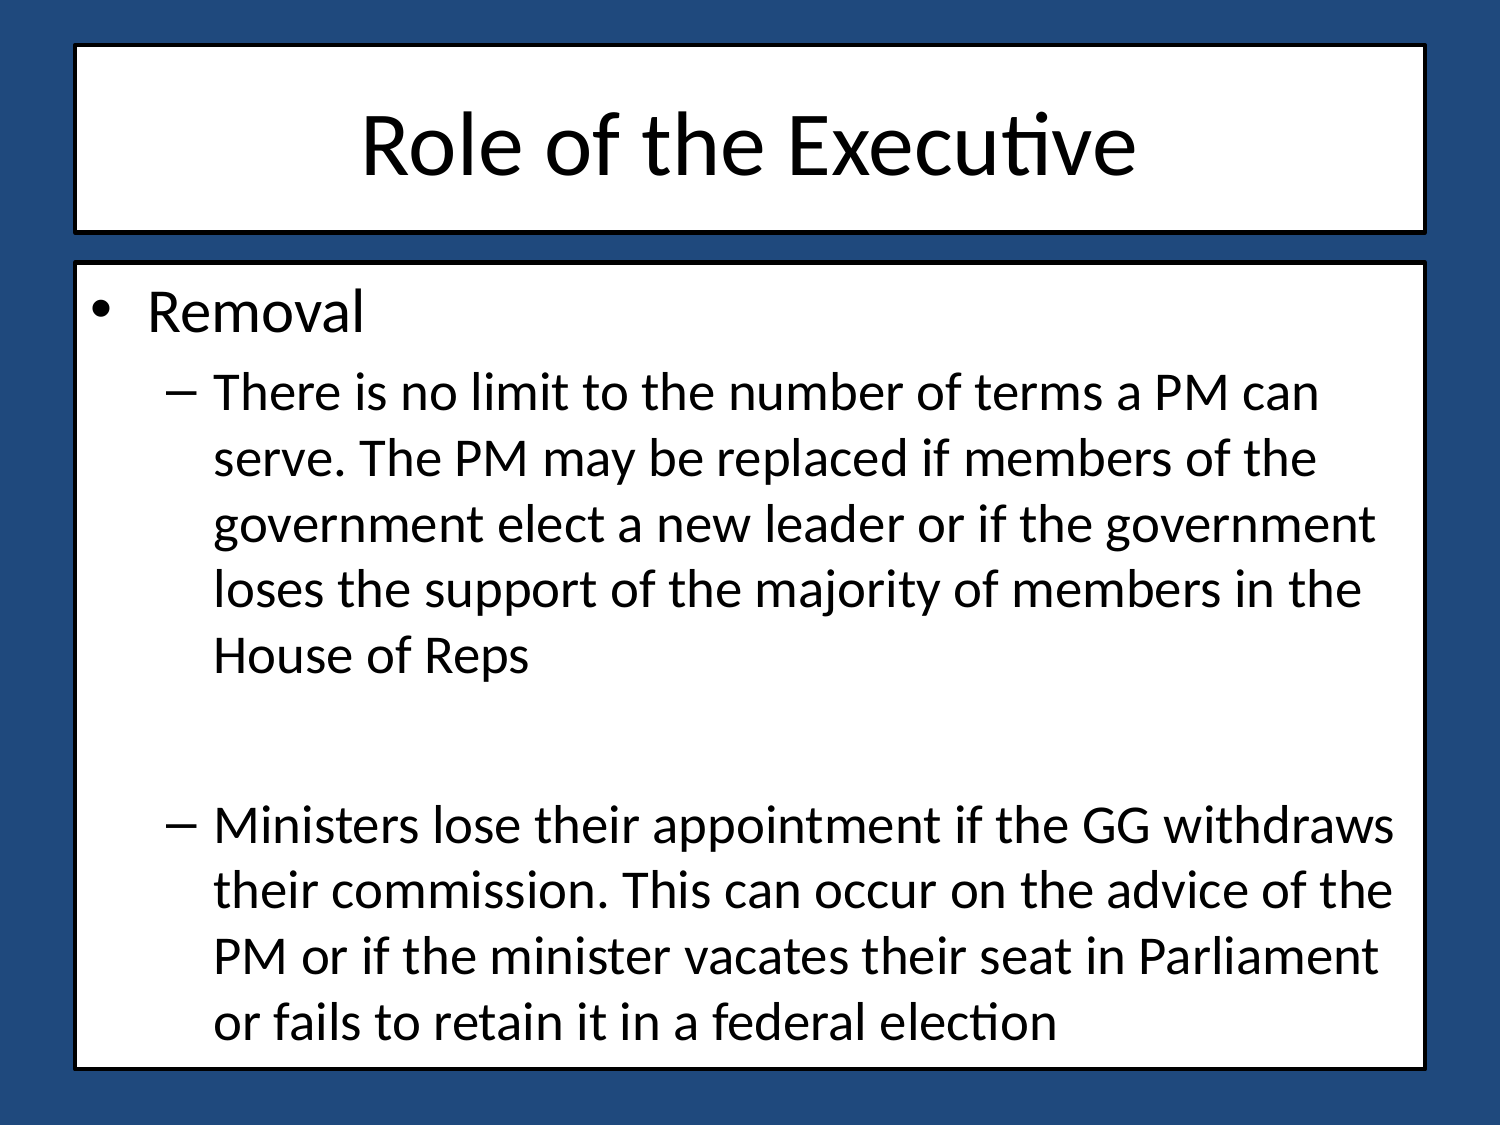

# Role of the Executive
Removal
There is no limit to the number of terms a PM can serve. The PM may be replaced if members of the government elect a new leader or if the government loses the support of the majority of members in the House of Reps

Ministers lose their appointment if the GG withdraws their commission. This can occur on the advice of the PM or if the minister vacates their seat in Parliament or fails to retain it in a federal election